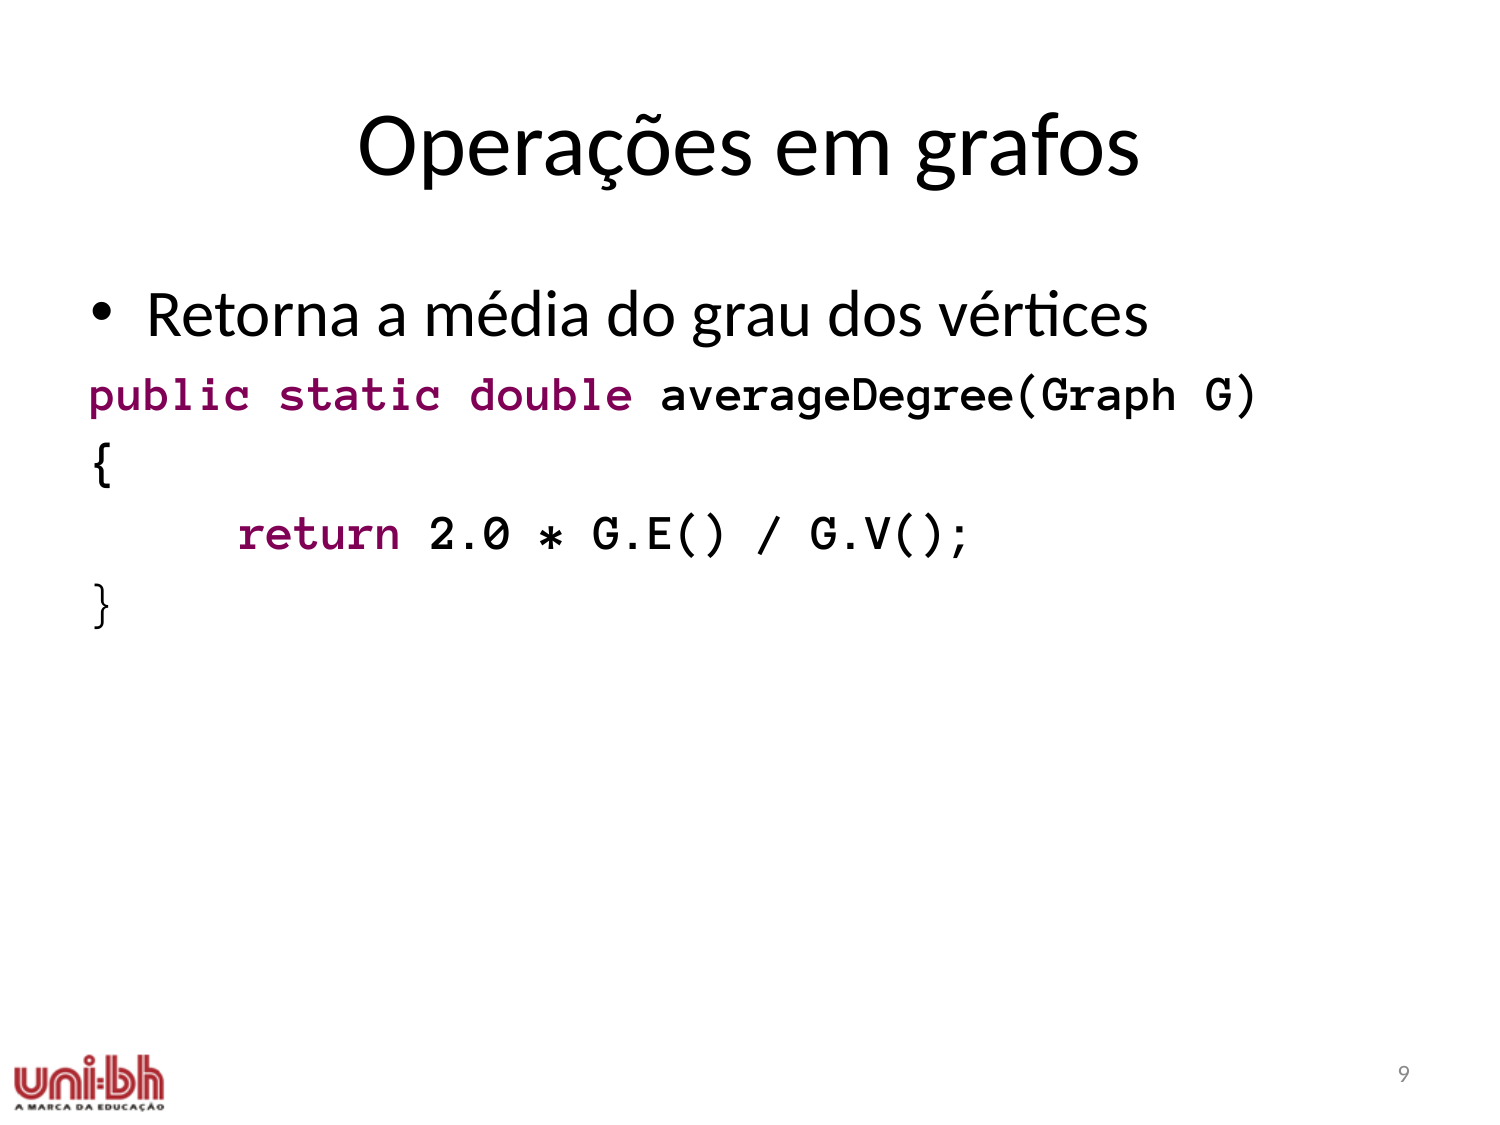

# Operações em grafos
Retorna a média do grau dos vértices
public static double averageDegree(Graph G)
{
	return 2.0 * G.E() / G.V();
}
9